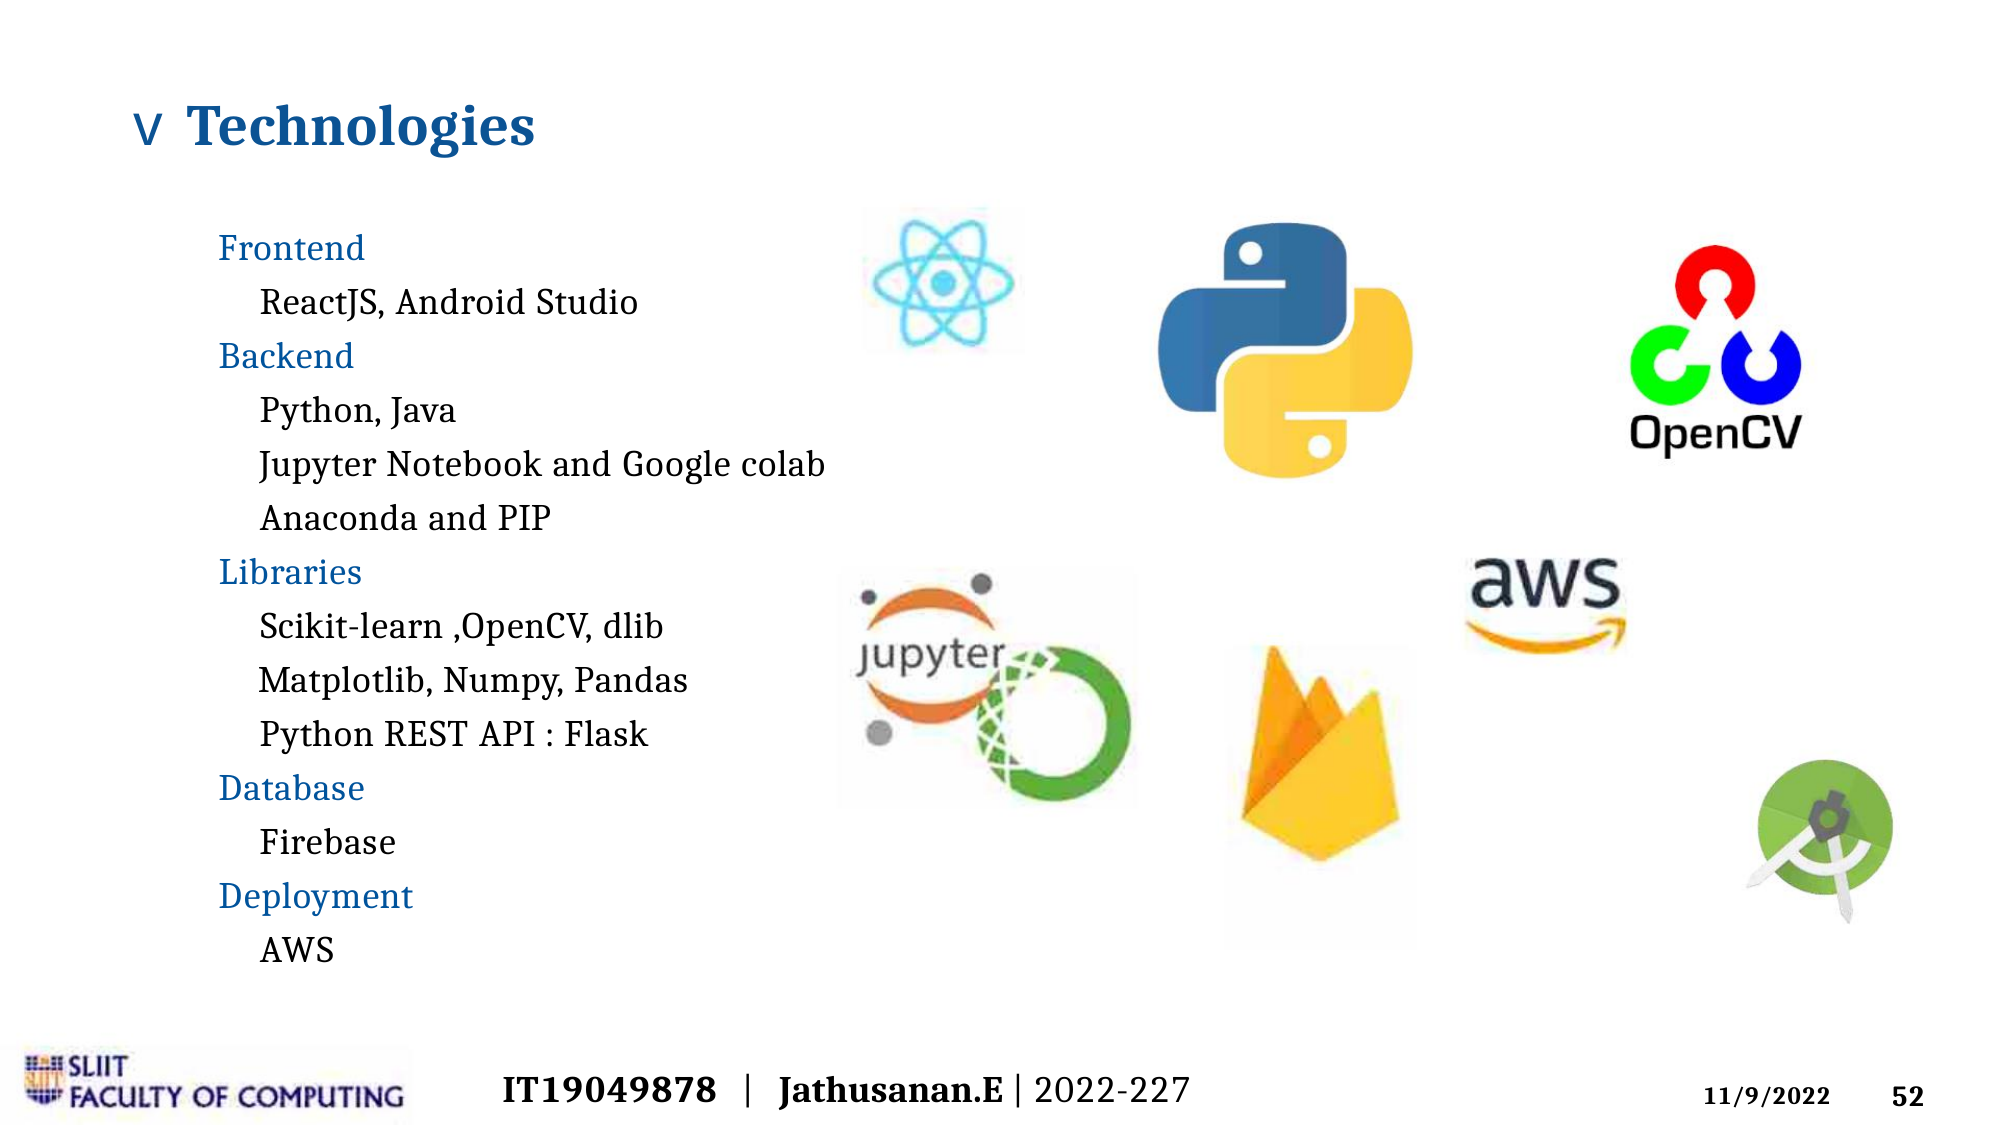

v Technologies
Frontend
ReactJS, Android Studio
Backend
Python, Java
Jupyter Notebook and Google colab
Anaconda and PIP
Libraries
Scikit-learn ,OpenCV, dlib
Matplotlib, Numpy, Pandas
Python REST API : Flask
Database
Firebase
Deployment
AWS
IT19049878 | Jathusanan.E | 2022-227
52
11/9/2022